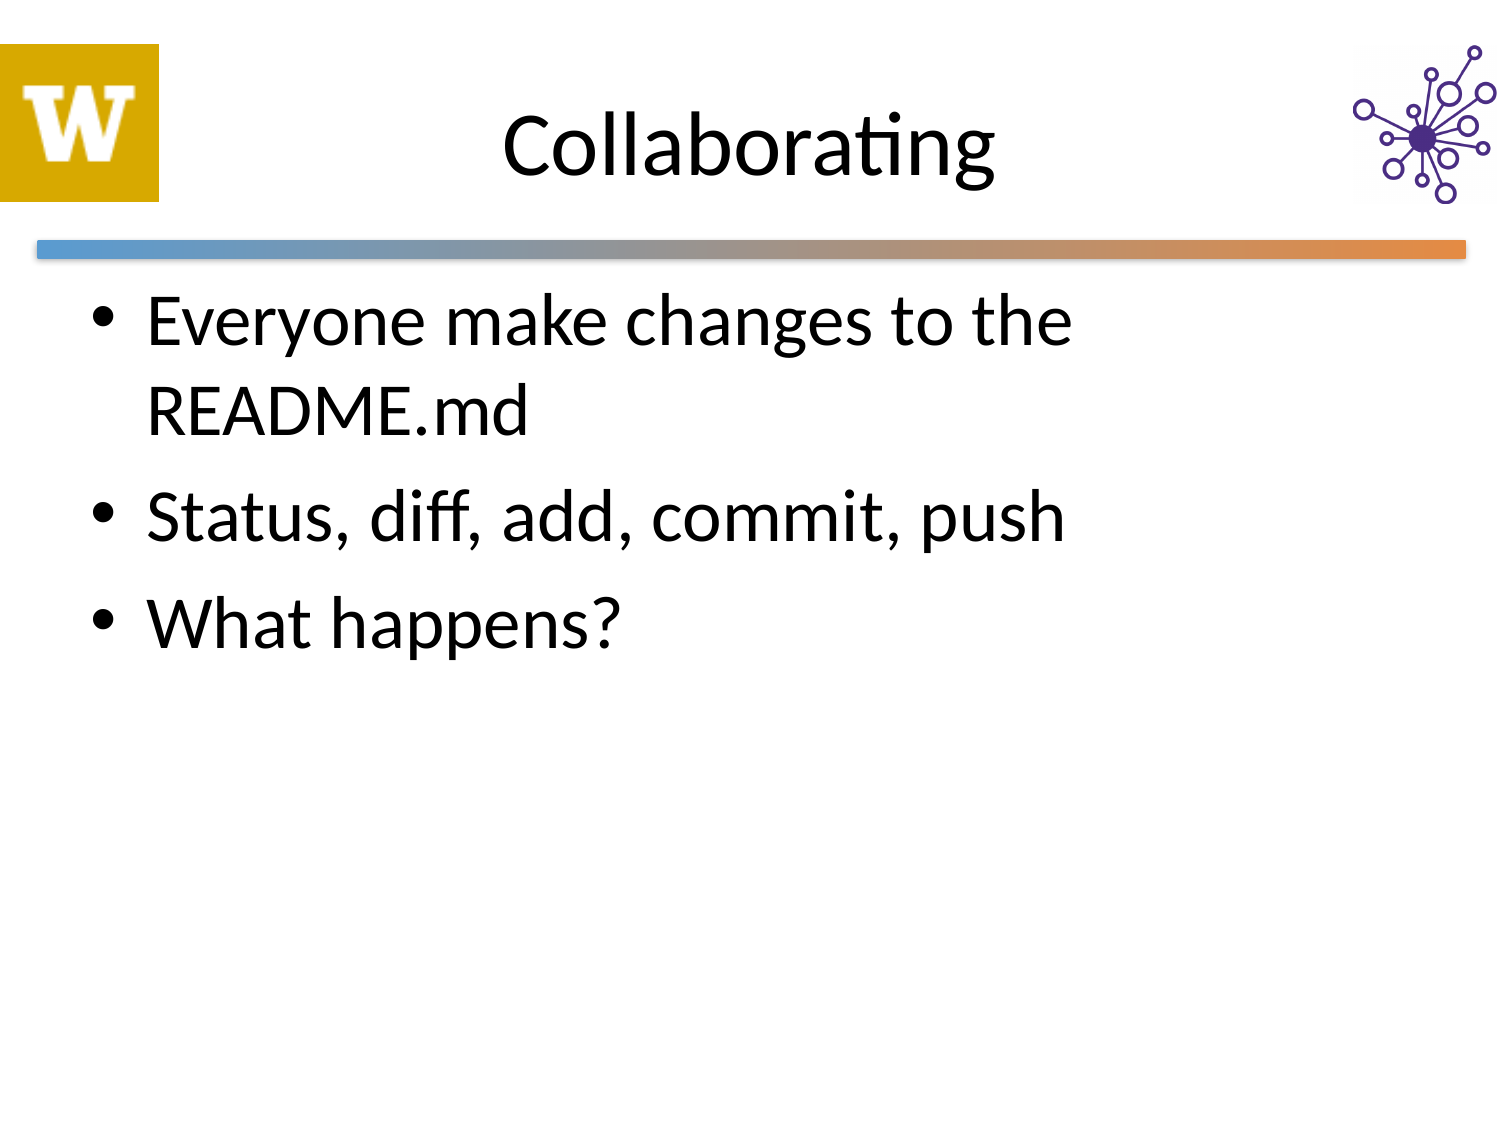

# Collaborating
Everyone make changes to the README.md
Status, diff, add, commit, push
What happens?